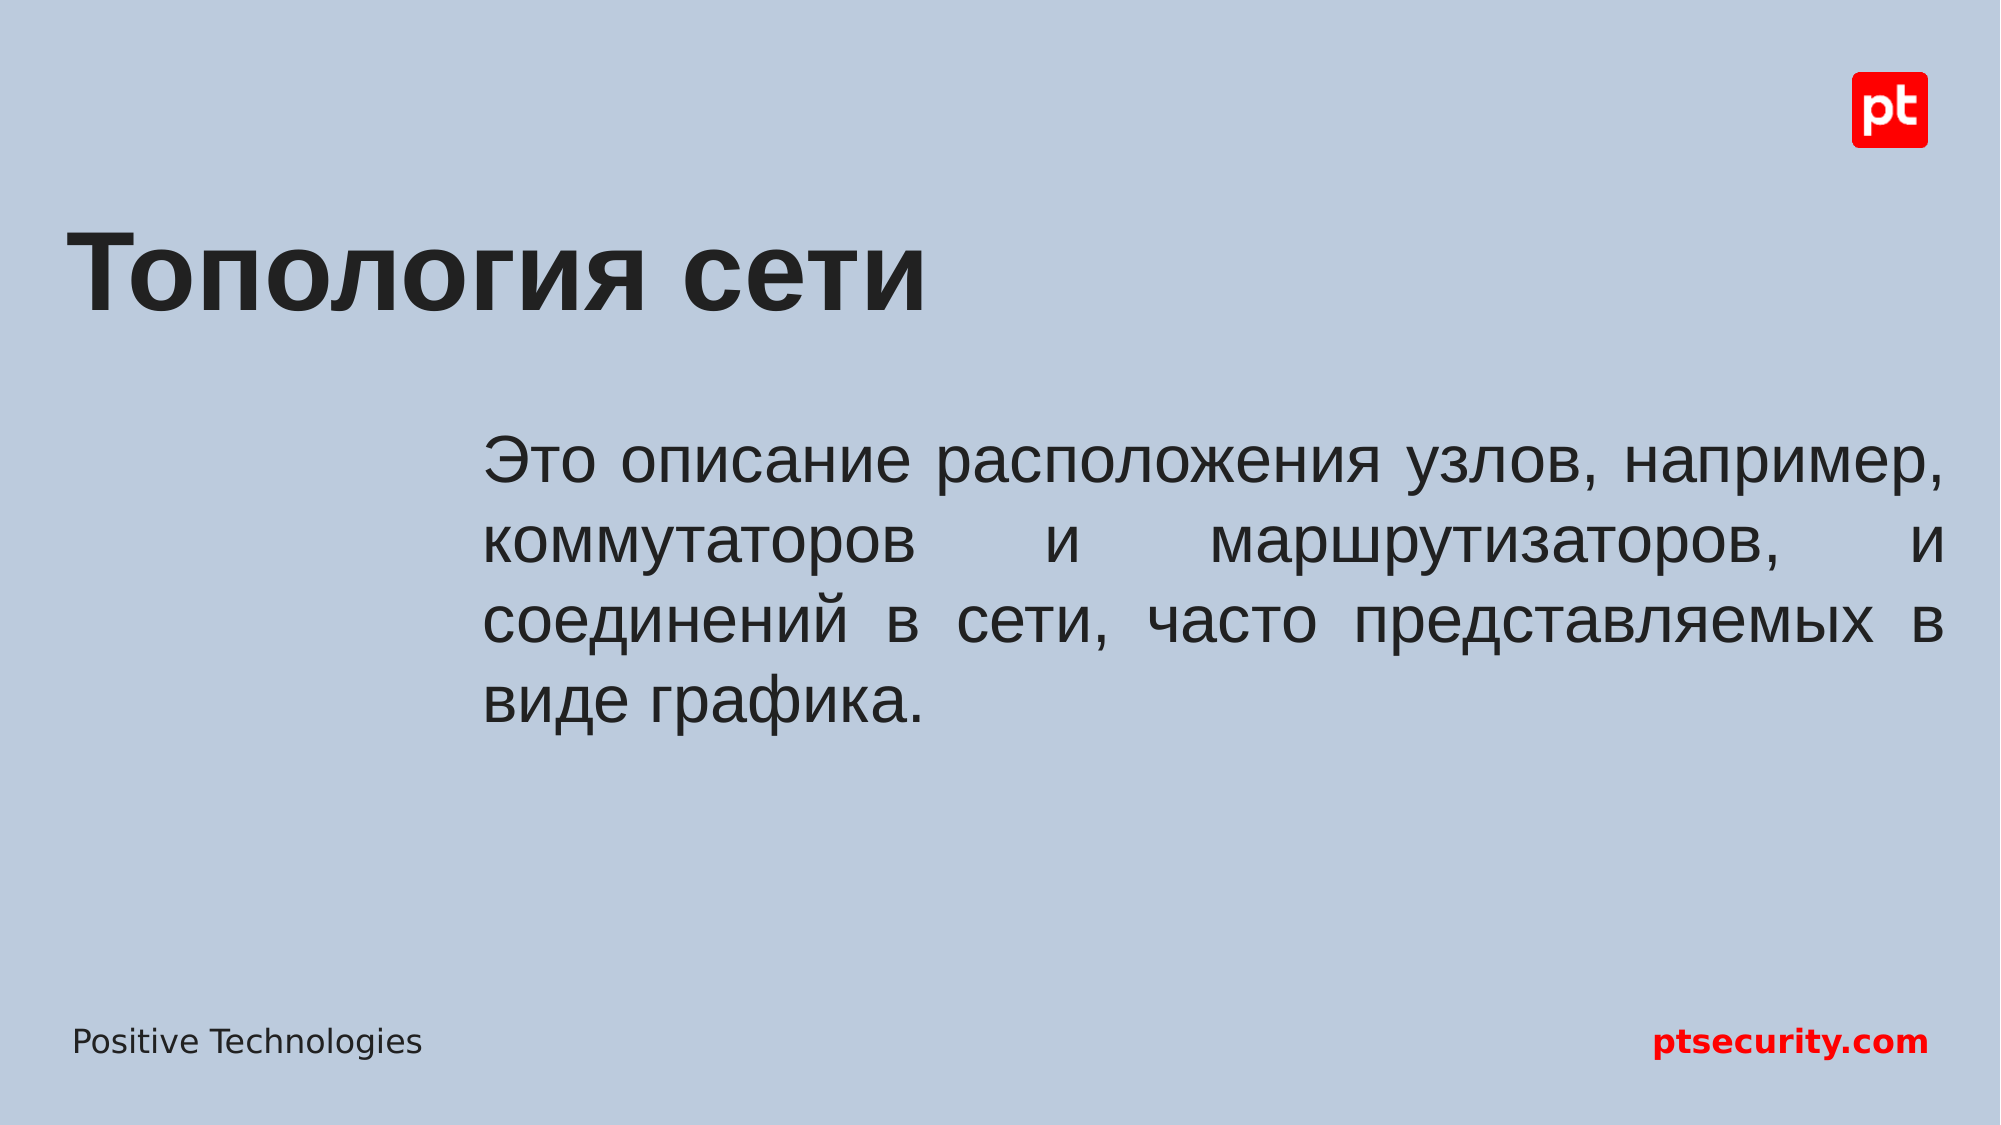

# Топология сети
Это описание расположения узлов, например, коммутаторов и маршрутизаторов, и соединений в сети, часто представляемых в виде графика.